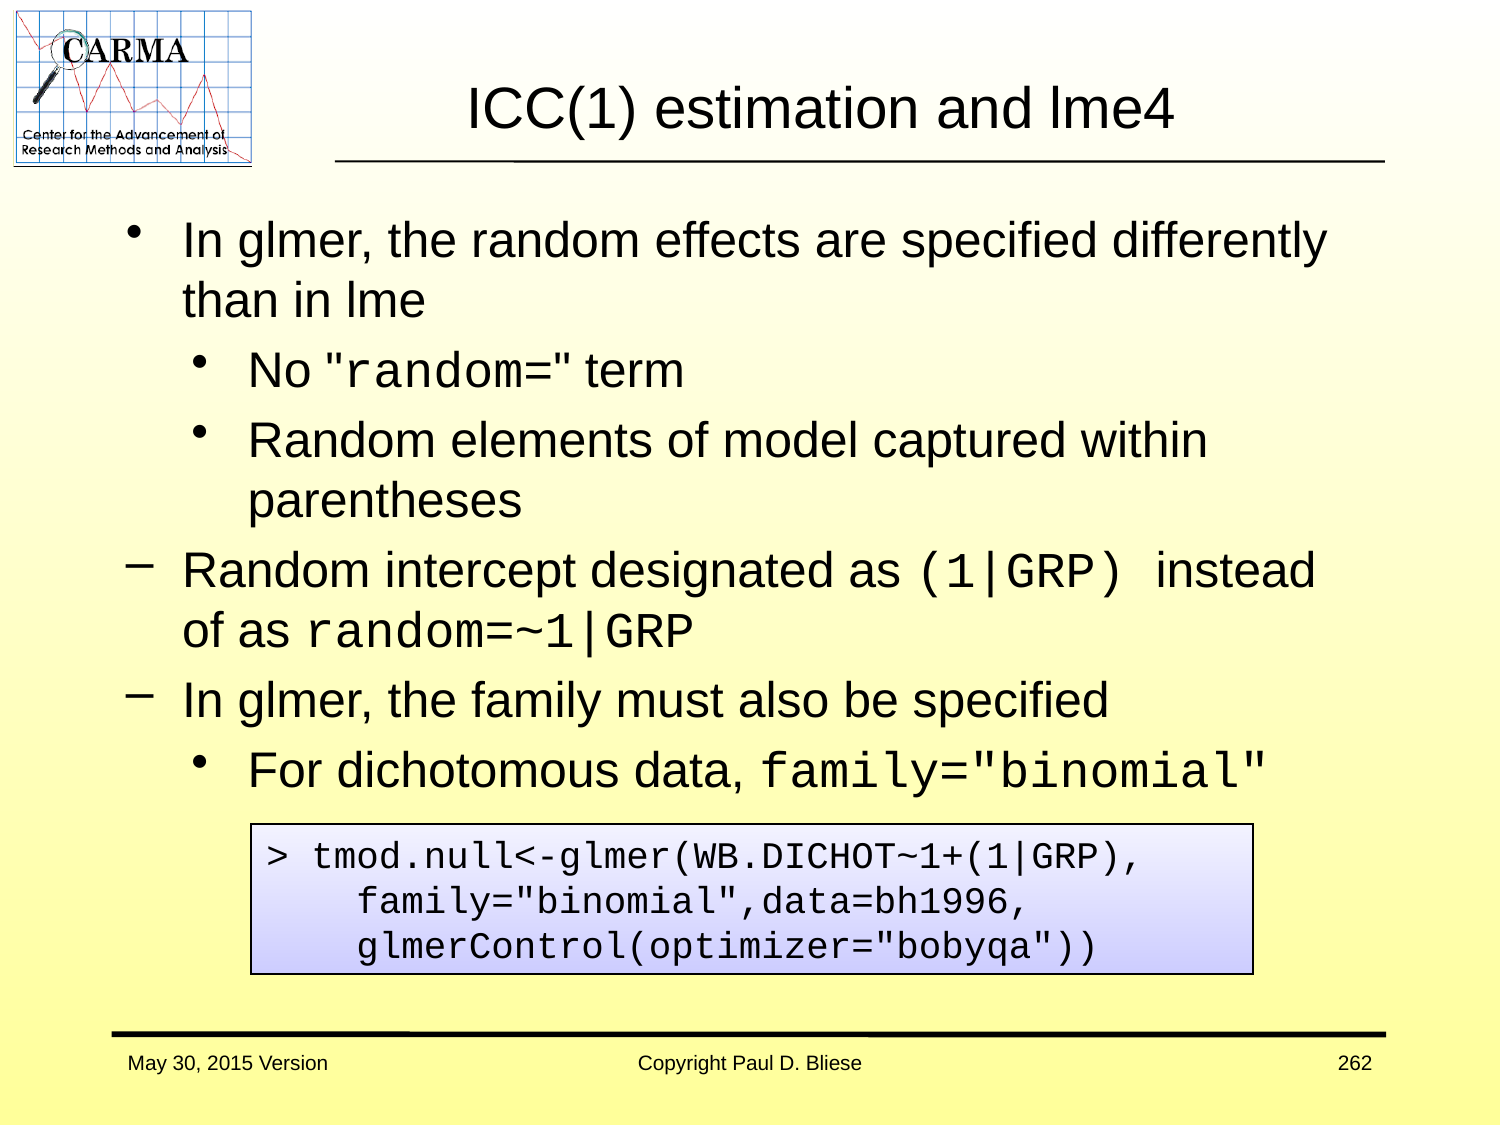

# ICC(1) estimation and lme4
In glmer, the random effects are specified differently than in lme
No "random=" term
Random elements of model captured within parentheses
Random intercept designated as (1|GRP) instead of as random=~1|GRP
In glmer, the family must also be specified
For dichotomous data, family="binomial"

> tmod.null<-glmer(WB.DICHOT~1+(1|GRP),
    family="binomial",data=bh1996,
    glmerControl(optimizer="bobyqa"))
May 30, 2015 Version
Copyright Paul D. Bliese
262